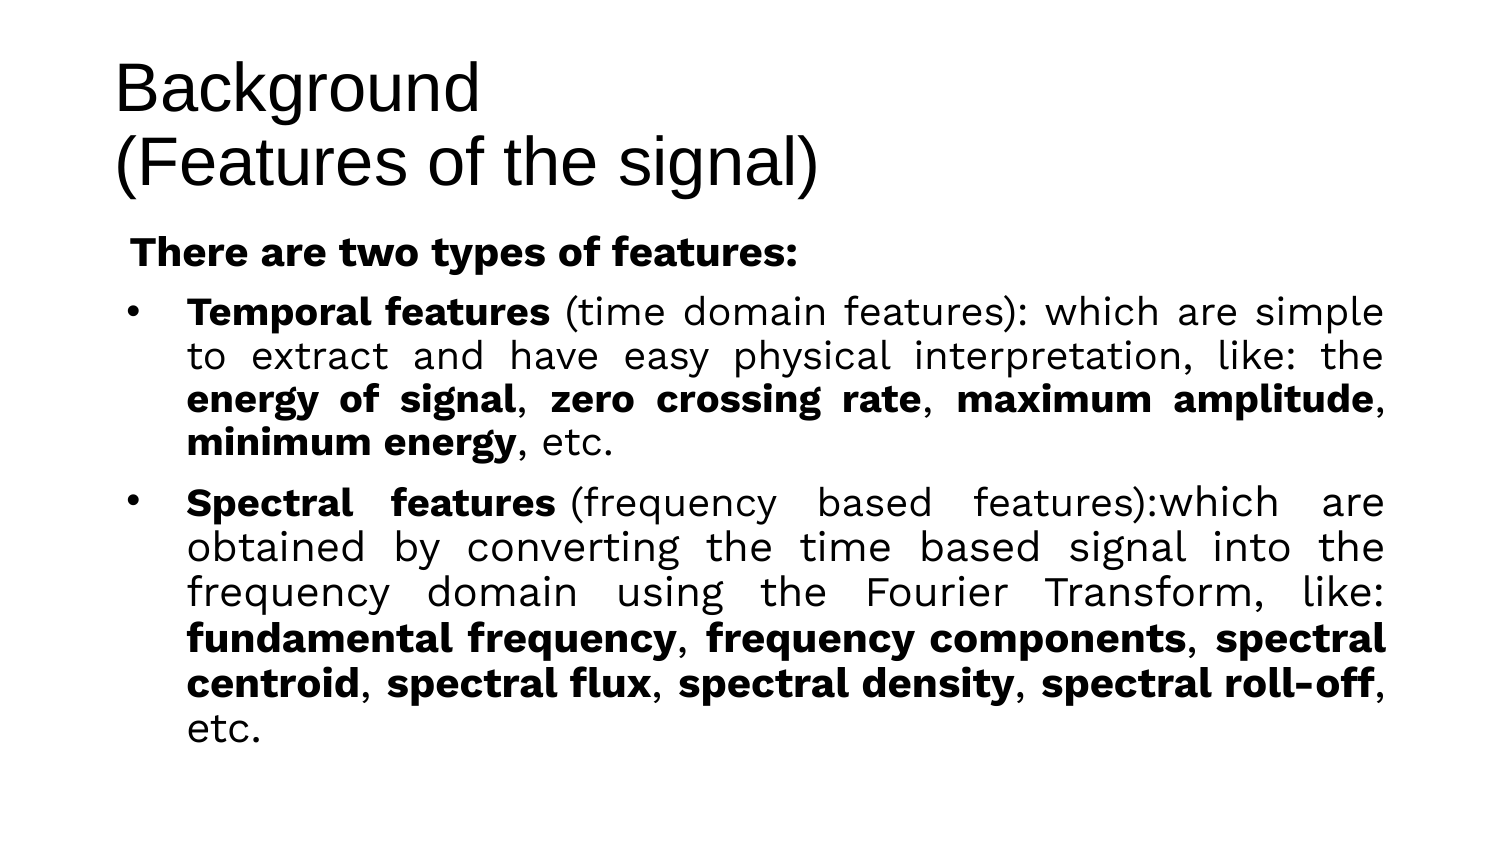

# Background (Features of the signal)
There are two types of features:
Temporal features (time domain features): which are simple to extract and have easy physical interpretation, like: the energy of signal, zero crossing rate, maximum amplitude, minimum energy, etc.
Spectral features (frequency based features):which are obtained by converting the time based signal into the frequency domain using the Fourier Transform, like: fundamental frequency, frequency components, spectral centroid, spectral flux, spectral density, spectral roll-off, etc.